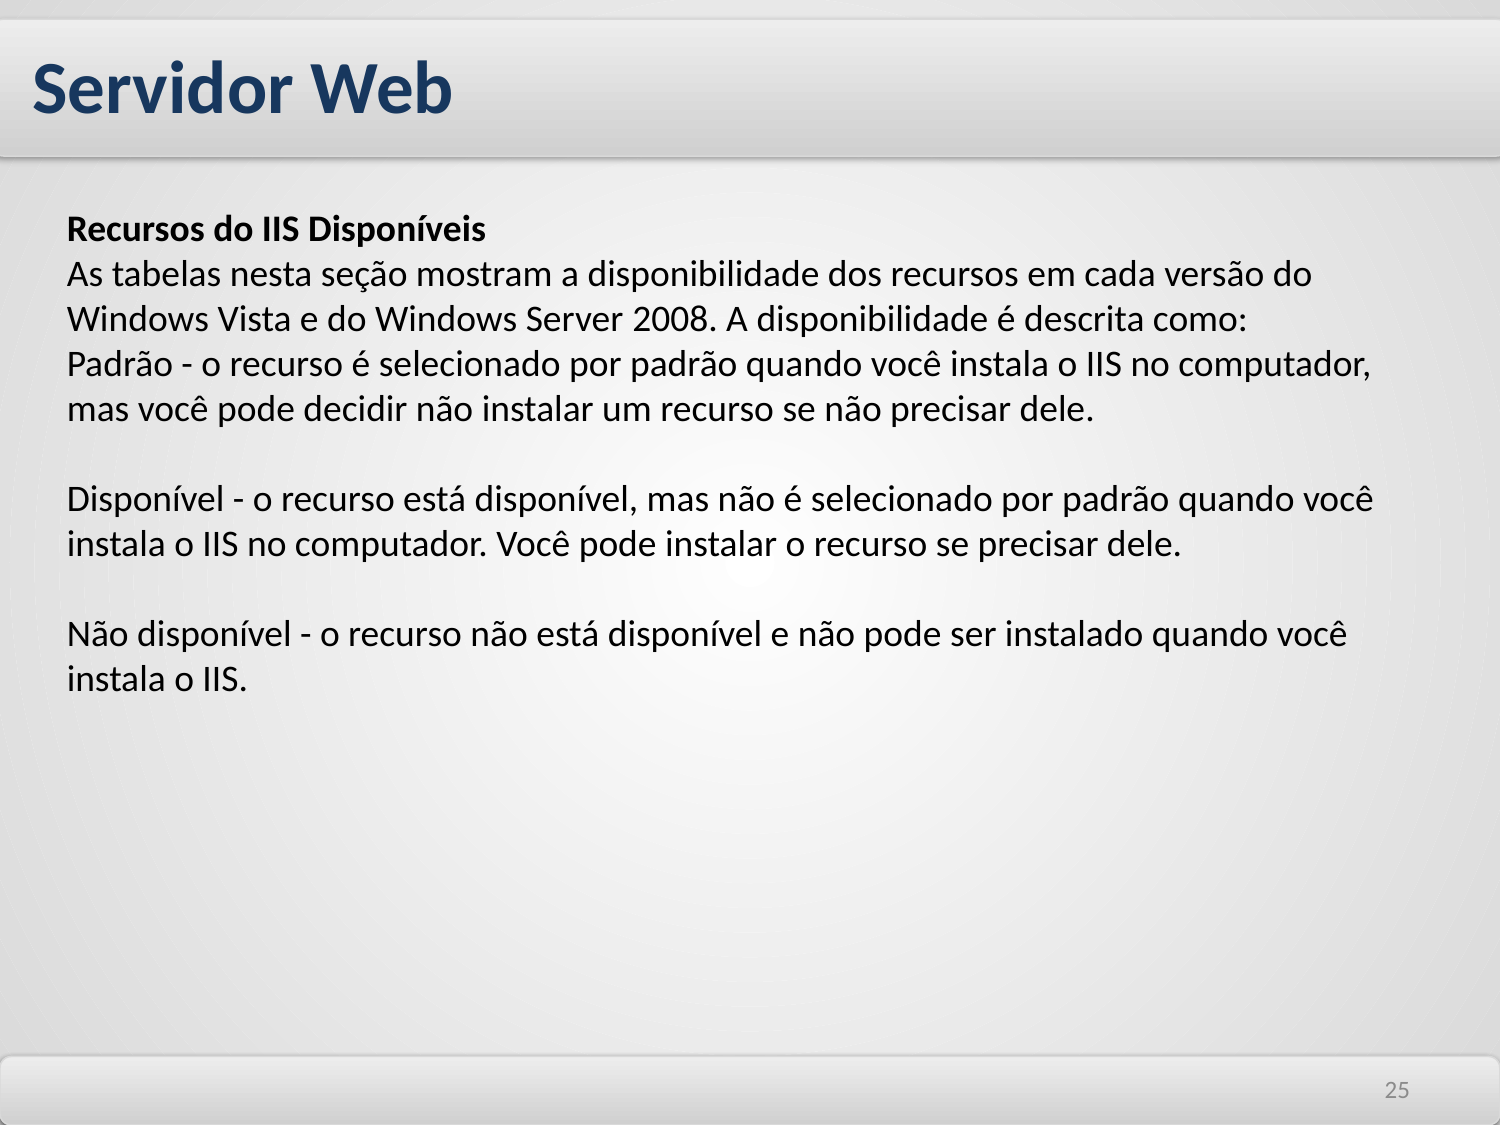

Servidor Web
Recursos do IIS Disponíveis
As tabelas nesta seção mostram a disponibilidade dos recursos em cada versão do Windows Vista e do Windows Server 2008. A disponibilidade é descrita como:
Padrão - o recurso é selecionado por padrão quando você instala o IIS no computador, mas você pode decidir não instalar um recurso se não precisar dele.
Disponível - o recurso está disponível, mas não é selecionado por padrão quando você instala o IIS no computador. Você pode instalar o recurso se precisar dele.
Não disponível - o recurso não está disponível e não pode ser instalado quando você instala o IIS.

25
25